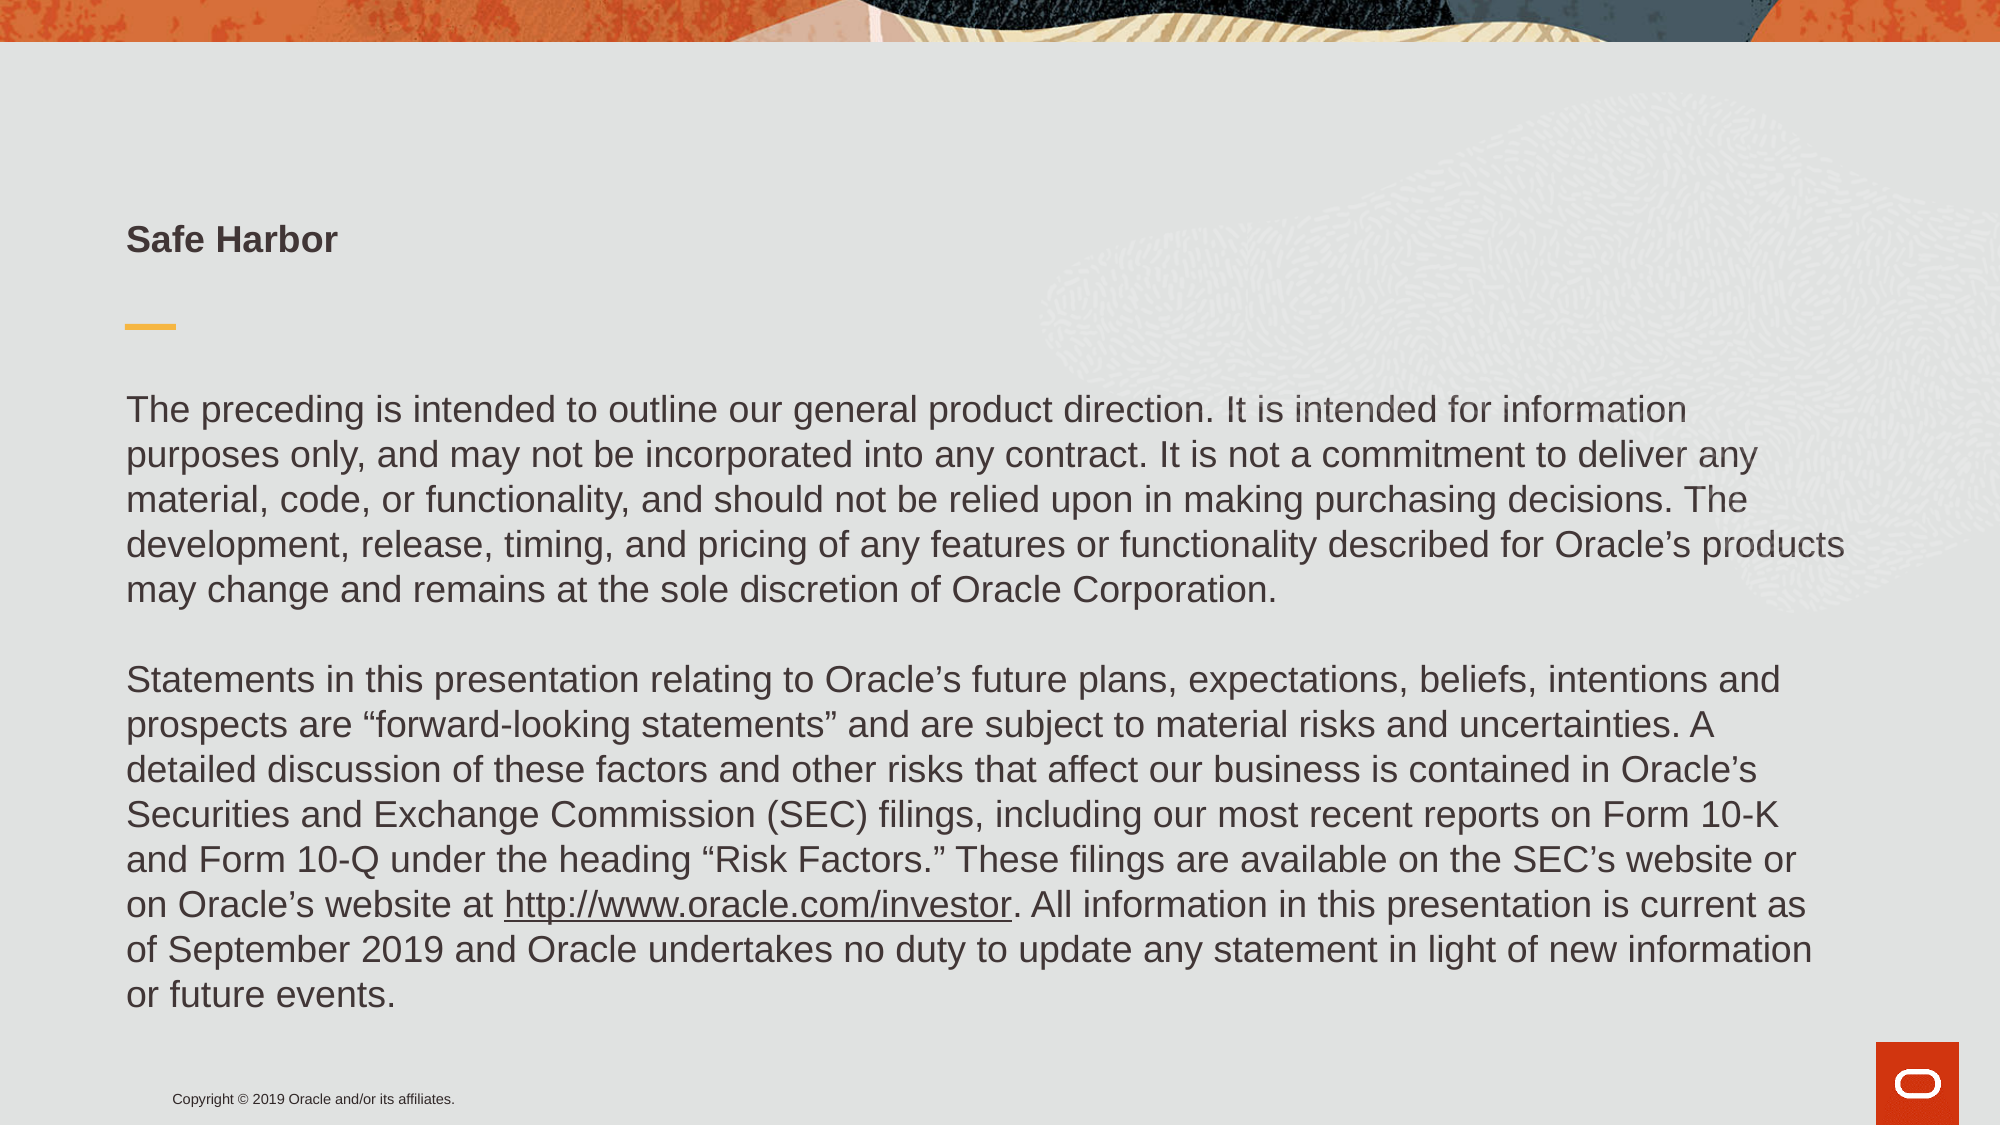

Copyright © 2019 Oracle and/or its affiliates.